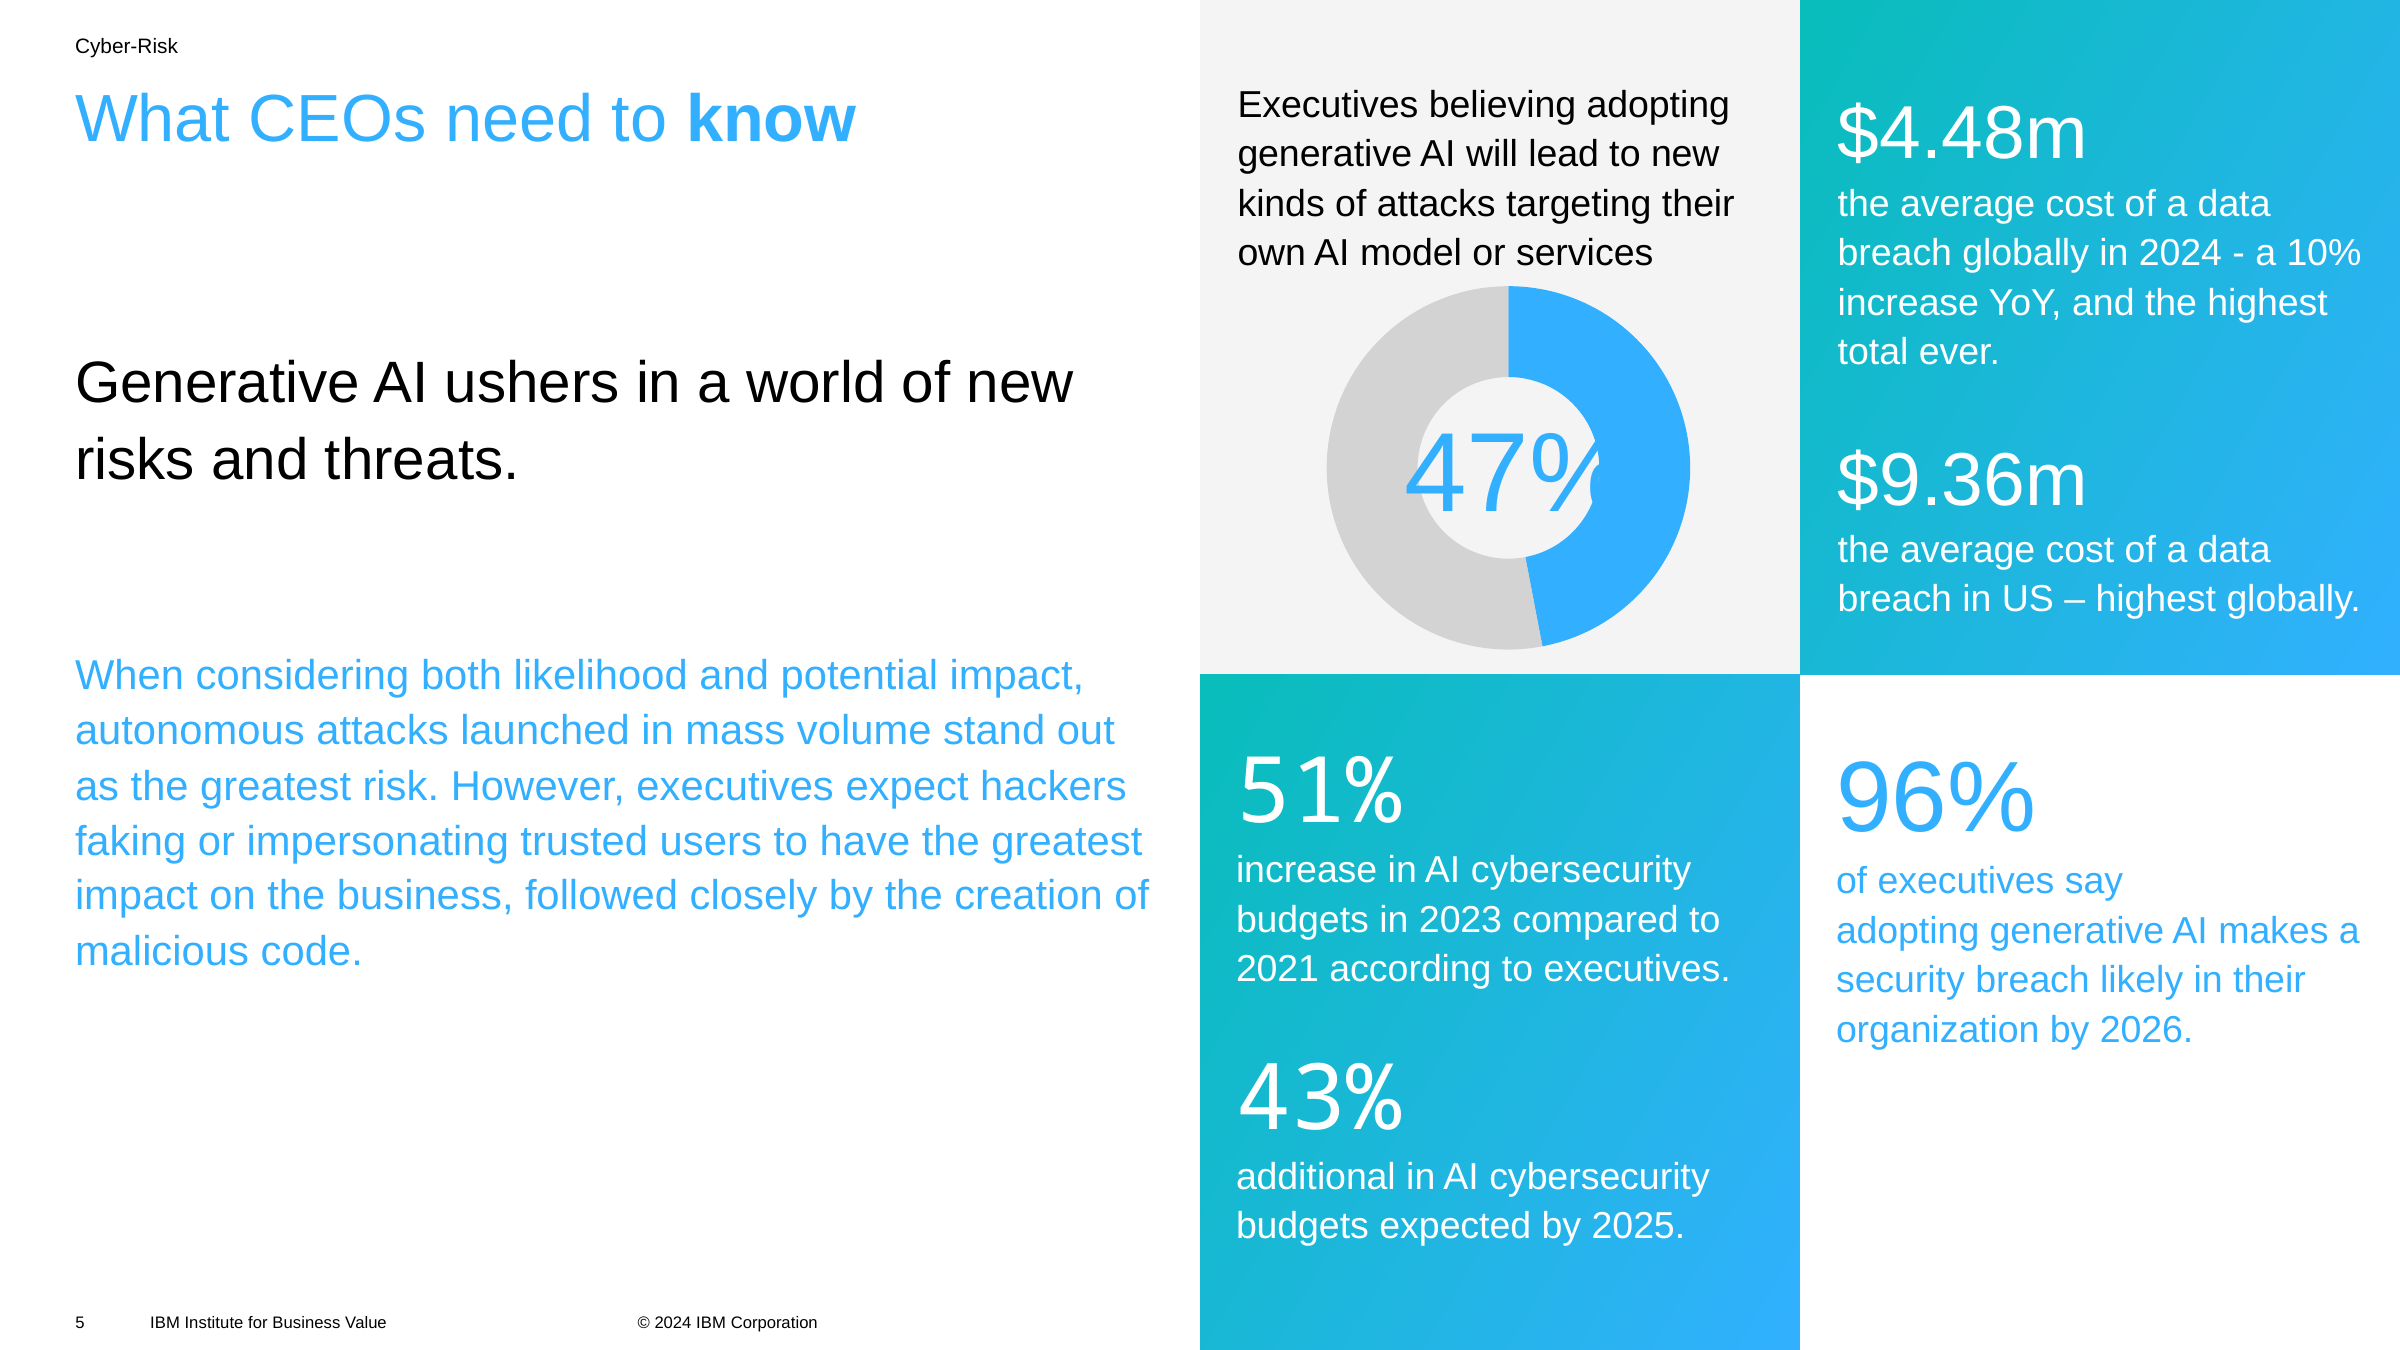

Executives believing adopting generative AI will lead to new kinds of attacks targeting their own AI model or services
$4.48m
the average cost of a data breach globally in 2024 - a 10% increase YoY, and the highest total ever.
$9.36m
the average cost of a data breach in US – highest globally.
Cyber-Risk
# What CEOs need to know

### Chart

| Category | Column1 |
|---|---|
| 1 | 47.0 |
| 2 | 53.0 |
|  | None |
|  | None |
|  | None |
|  | None |
|  | None |
|  | None |
|  | None |
Generative AI ushers in a world of new risks and threats.

When considering both likelihood and potential impact, autonomous attacks launched in mass volume stand out as the greatest risk. However, executives expect hackers faking or impersonating trusted users to have the greatest impact on the business, followed closely by the creation of malicious code.
47%
51%
increase in AI cybersecurity budgets in 2023 compared to 2021 according to executives.
43%
additional in AI cybersecurity budgets expected by 2025.
96%
of executives say
adopting generative AI makes a security breach likely in their organization by 2026.